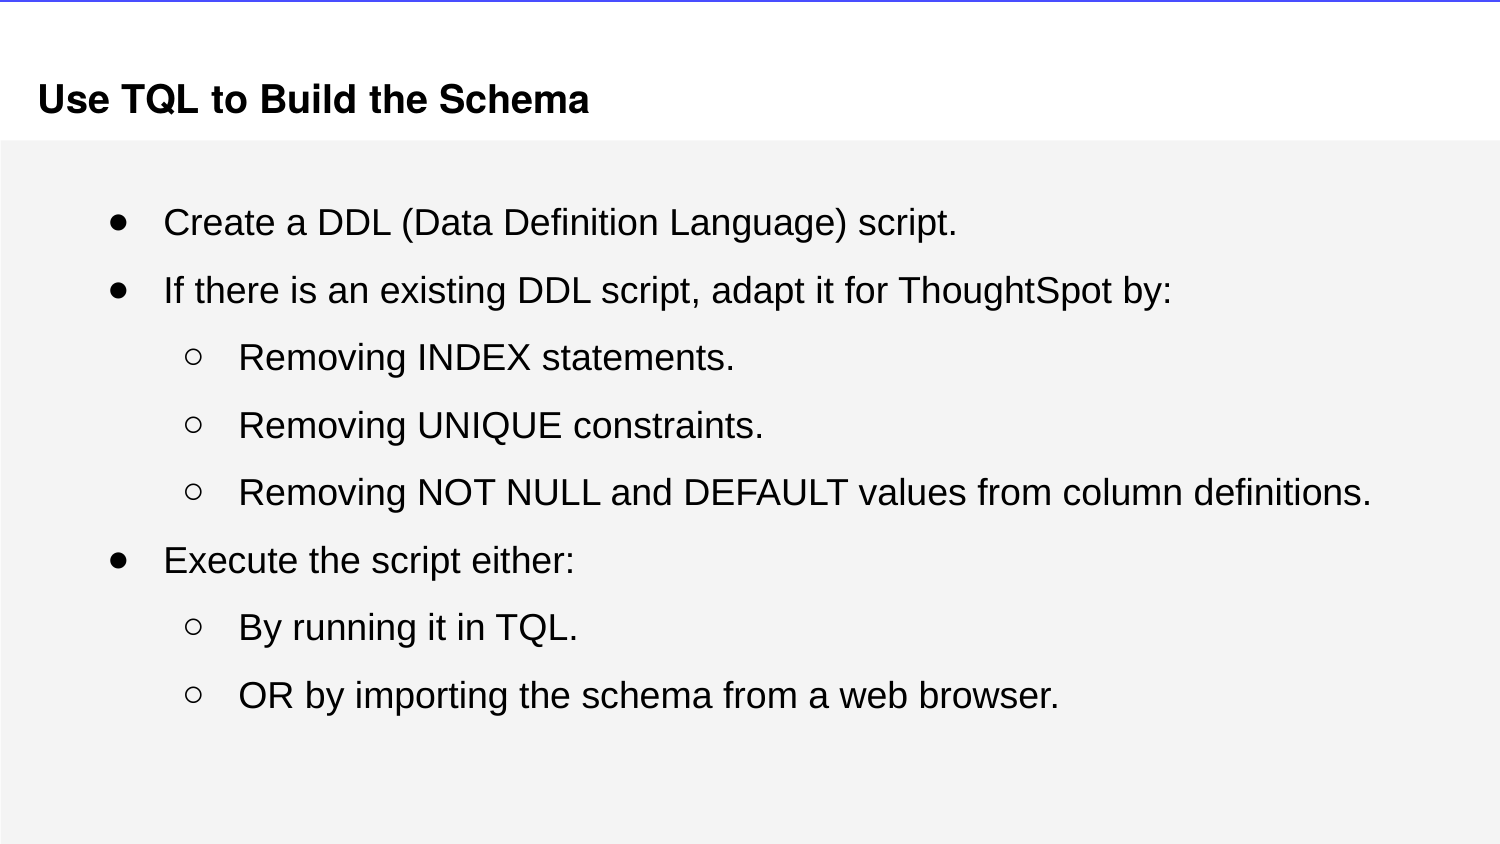

# Use TQL to Build the Schema
Create a DDL (Data Definition Language) script.
If there is an existing DDL script, adapt it for ThoughtSpot by:
Removing INDEX statements.
Removing UNIQUE constraints.
Removing NOT NULL and DEFAULT values from column definitions.
Execute the script either:
By running it in TQL.
OR by importing the schema from a web browser.